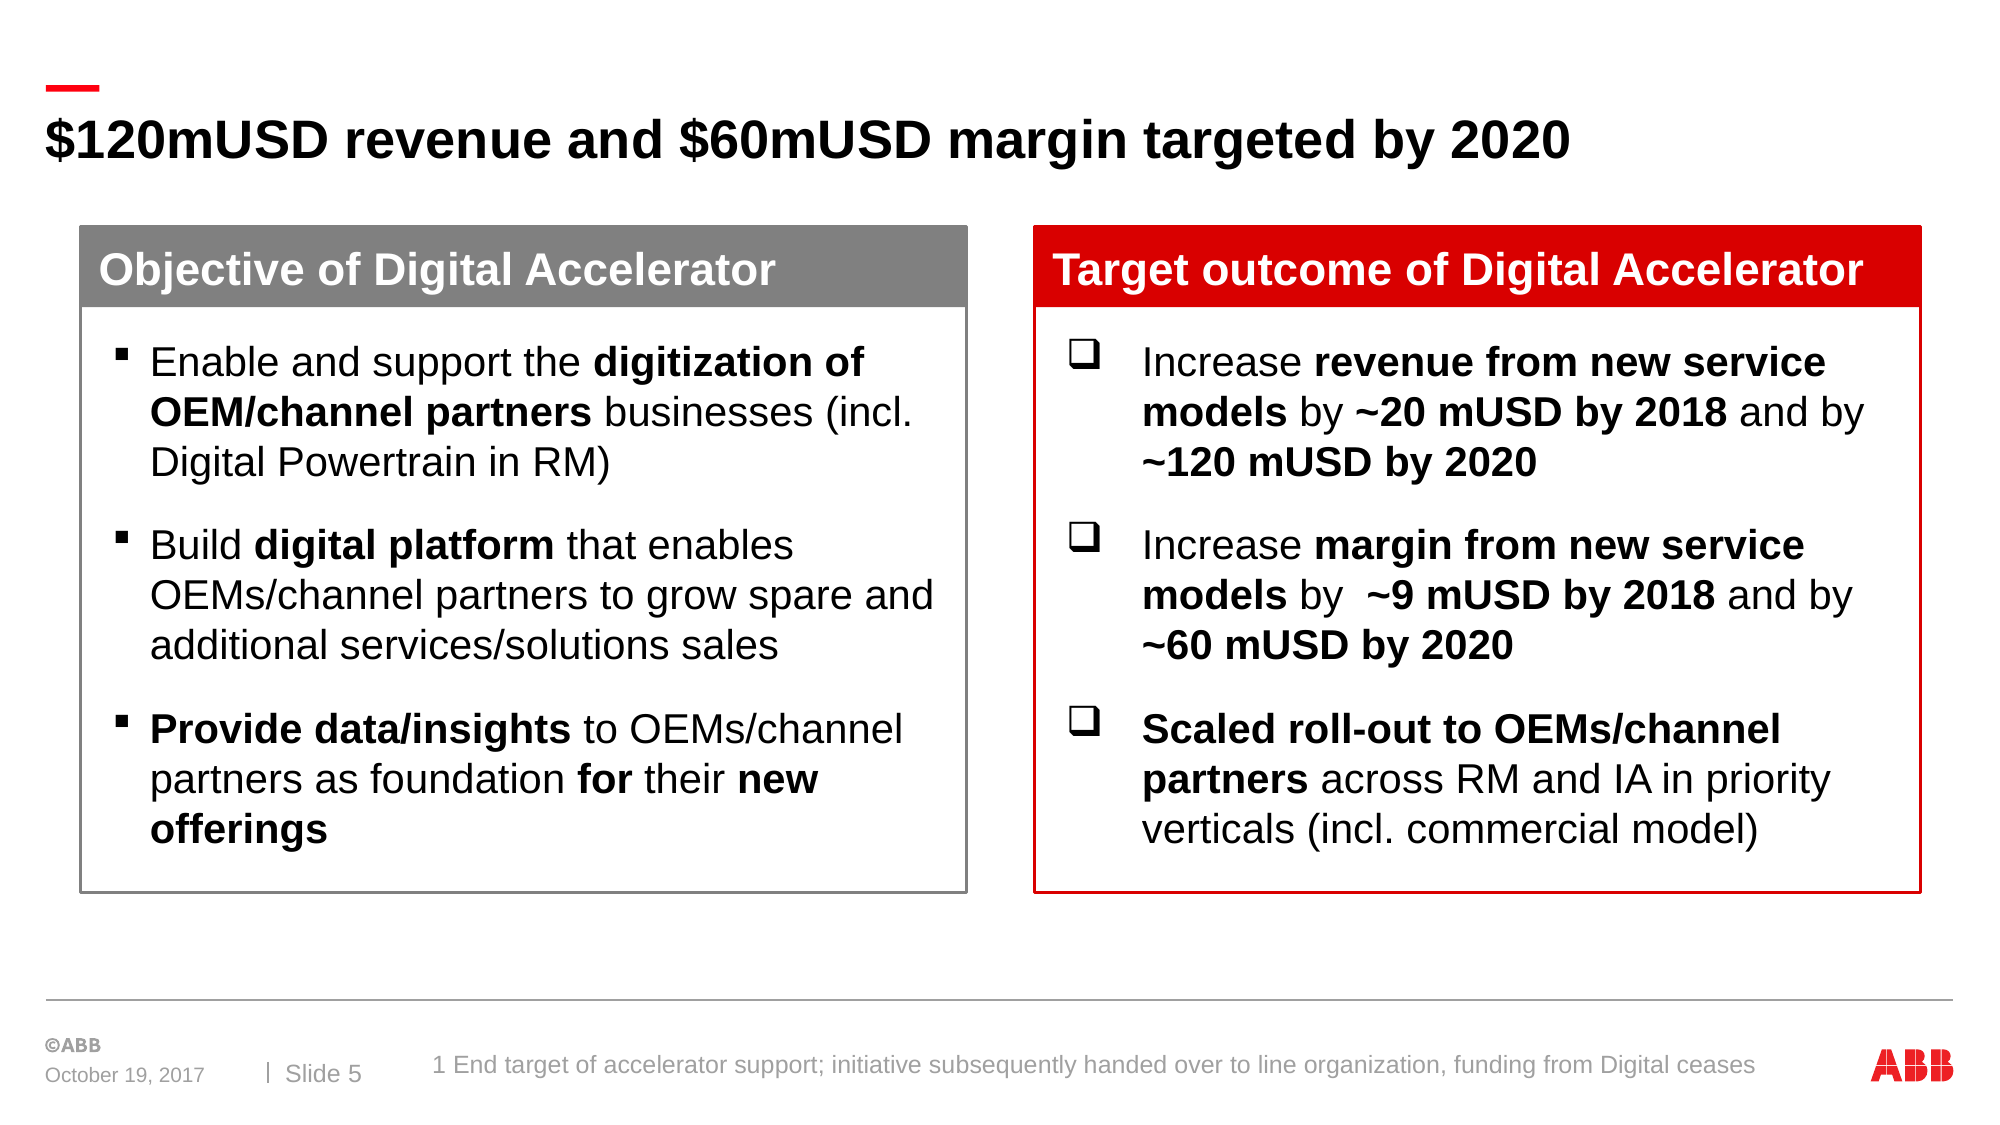

# $120mUSD revenue and $60mUSD margin targeted by 2020
Target outcome of Digital Accelerator

Increase revenue from new service models by ~20 mUSD by 2018 and by ~120 mUSD by 2020
Increase margin from new service models by  ~9 mUSD by 2018 and by ~60 mUSD by 2020
Scaled roll-out to OEMs/channel partners across RM and IA in priority verticals (incl. commercial model)

Objective of Digital Accelerator
Enable and support the digitization of OEM/channel partners businesses (incl. Digital Powertrain in RM)
Build digital platform that enables OEMs/channel partners to grow spare and additional services/solutions sales
Provide data/insights to OEMs/channel partners as foundation for their new offerings
1 End target of accelerator support; initiative subsequently handed over to line organization, funding from Digital ceases